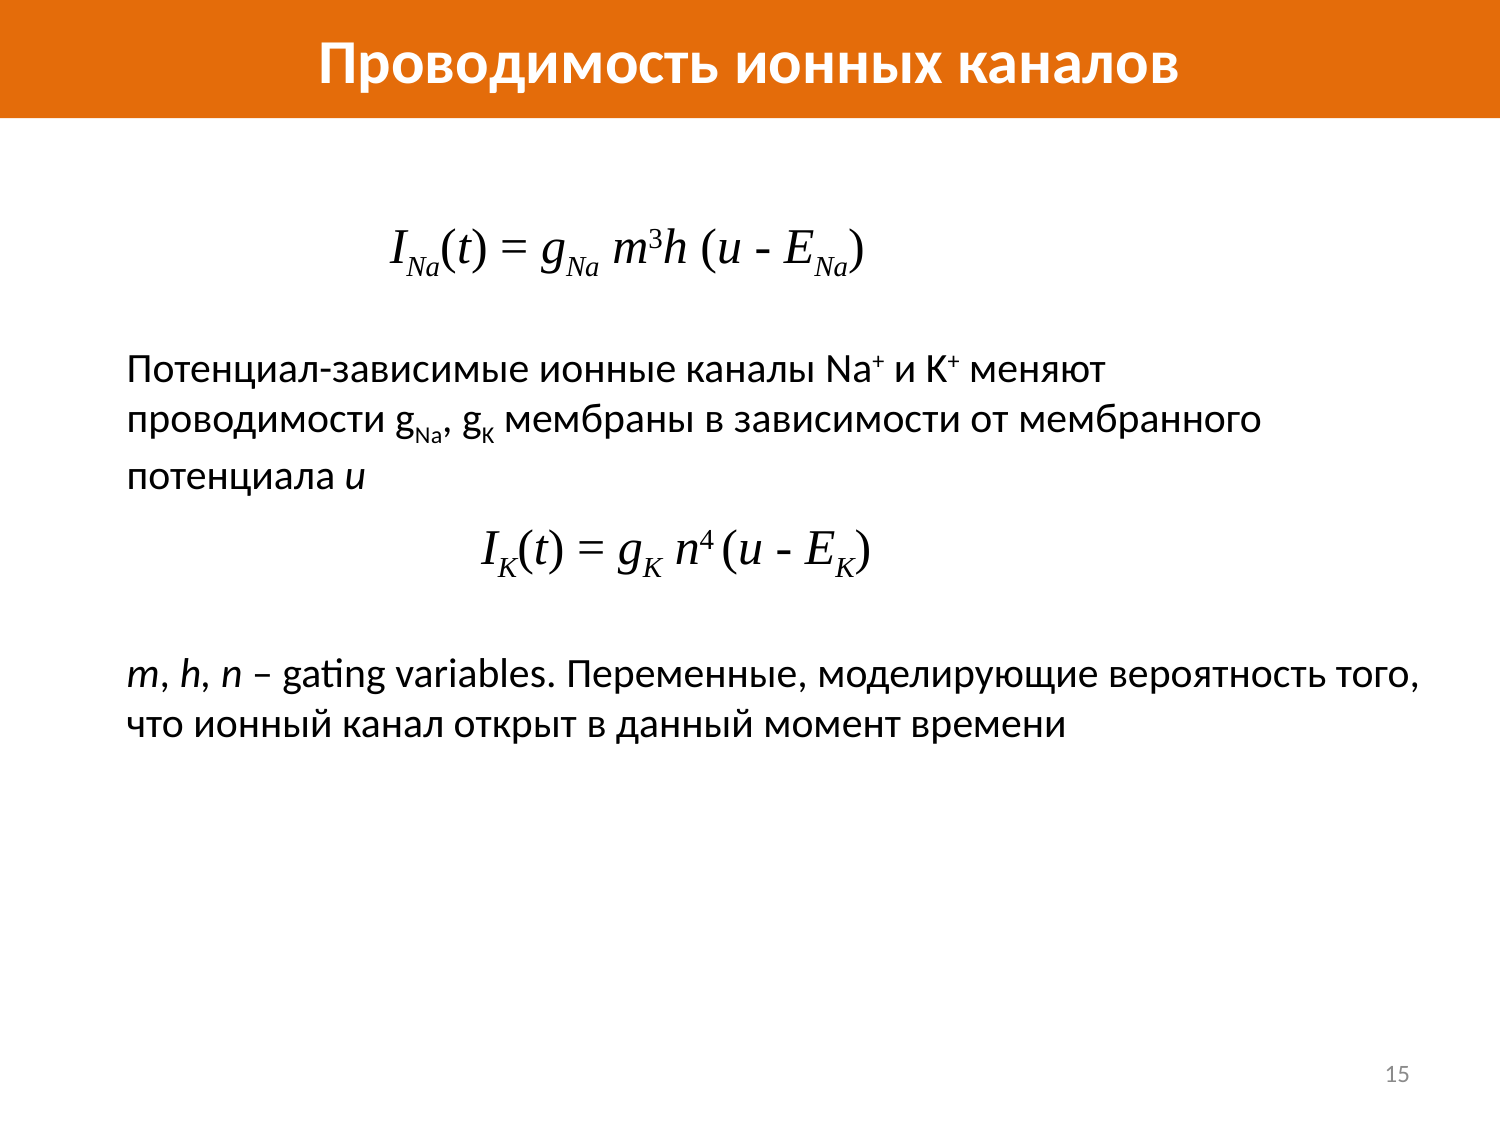

# Проводимость ионных каналов
INa(t) = gNa m3h (u - ENa)
Потенциал-зависимые ионные каналы Na+ и K+ меняют проводимости gNa, gK мембраны в зависимости от мембранного потенциала u
IK(t) = gK n4 (u - EK)
m, h, n – gating variables. Переменные, моделирующие вероятность того, что ионный канал открыт в данный момент времени
15